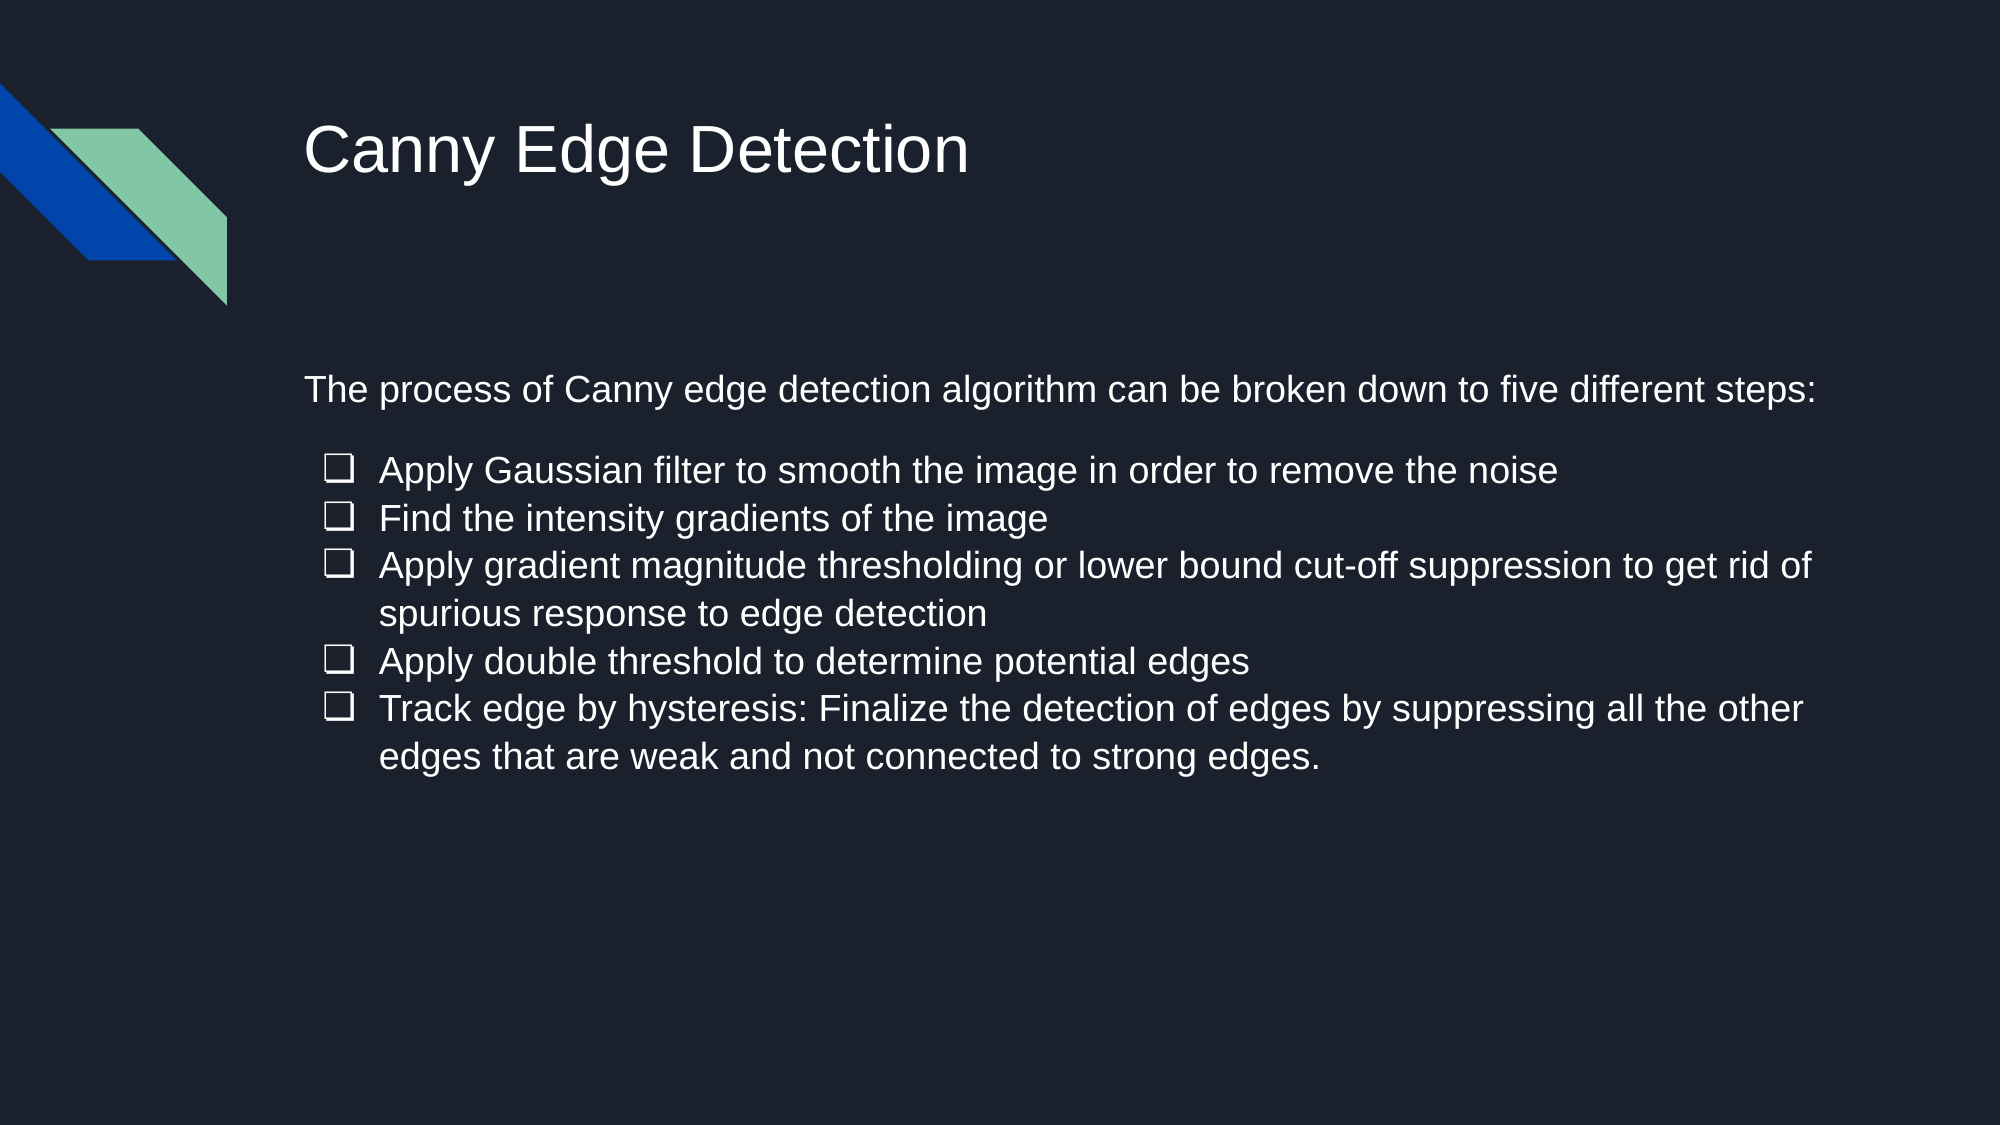

# Canny Edge Detection
The process of Canny edge detection algorithm can be broken down to five different steps:
Apply Gaussian filter to smooth the image in order to remove the noise
Find the intensity gradients of the image
Apply gradient magnitude thresholding or lower bound cut-off suppression to get rid of spurious response to edge detection
Apply double threshold to determine potential edges
Track edge by hysteresis: Finalize the detection of edges by suppressing all the other edges that are weak and not connected to strong edges.